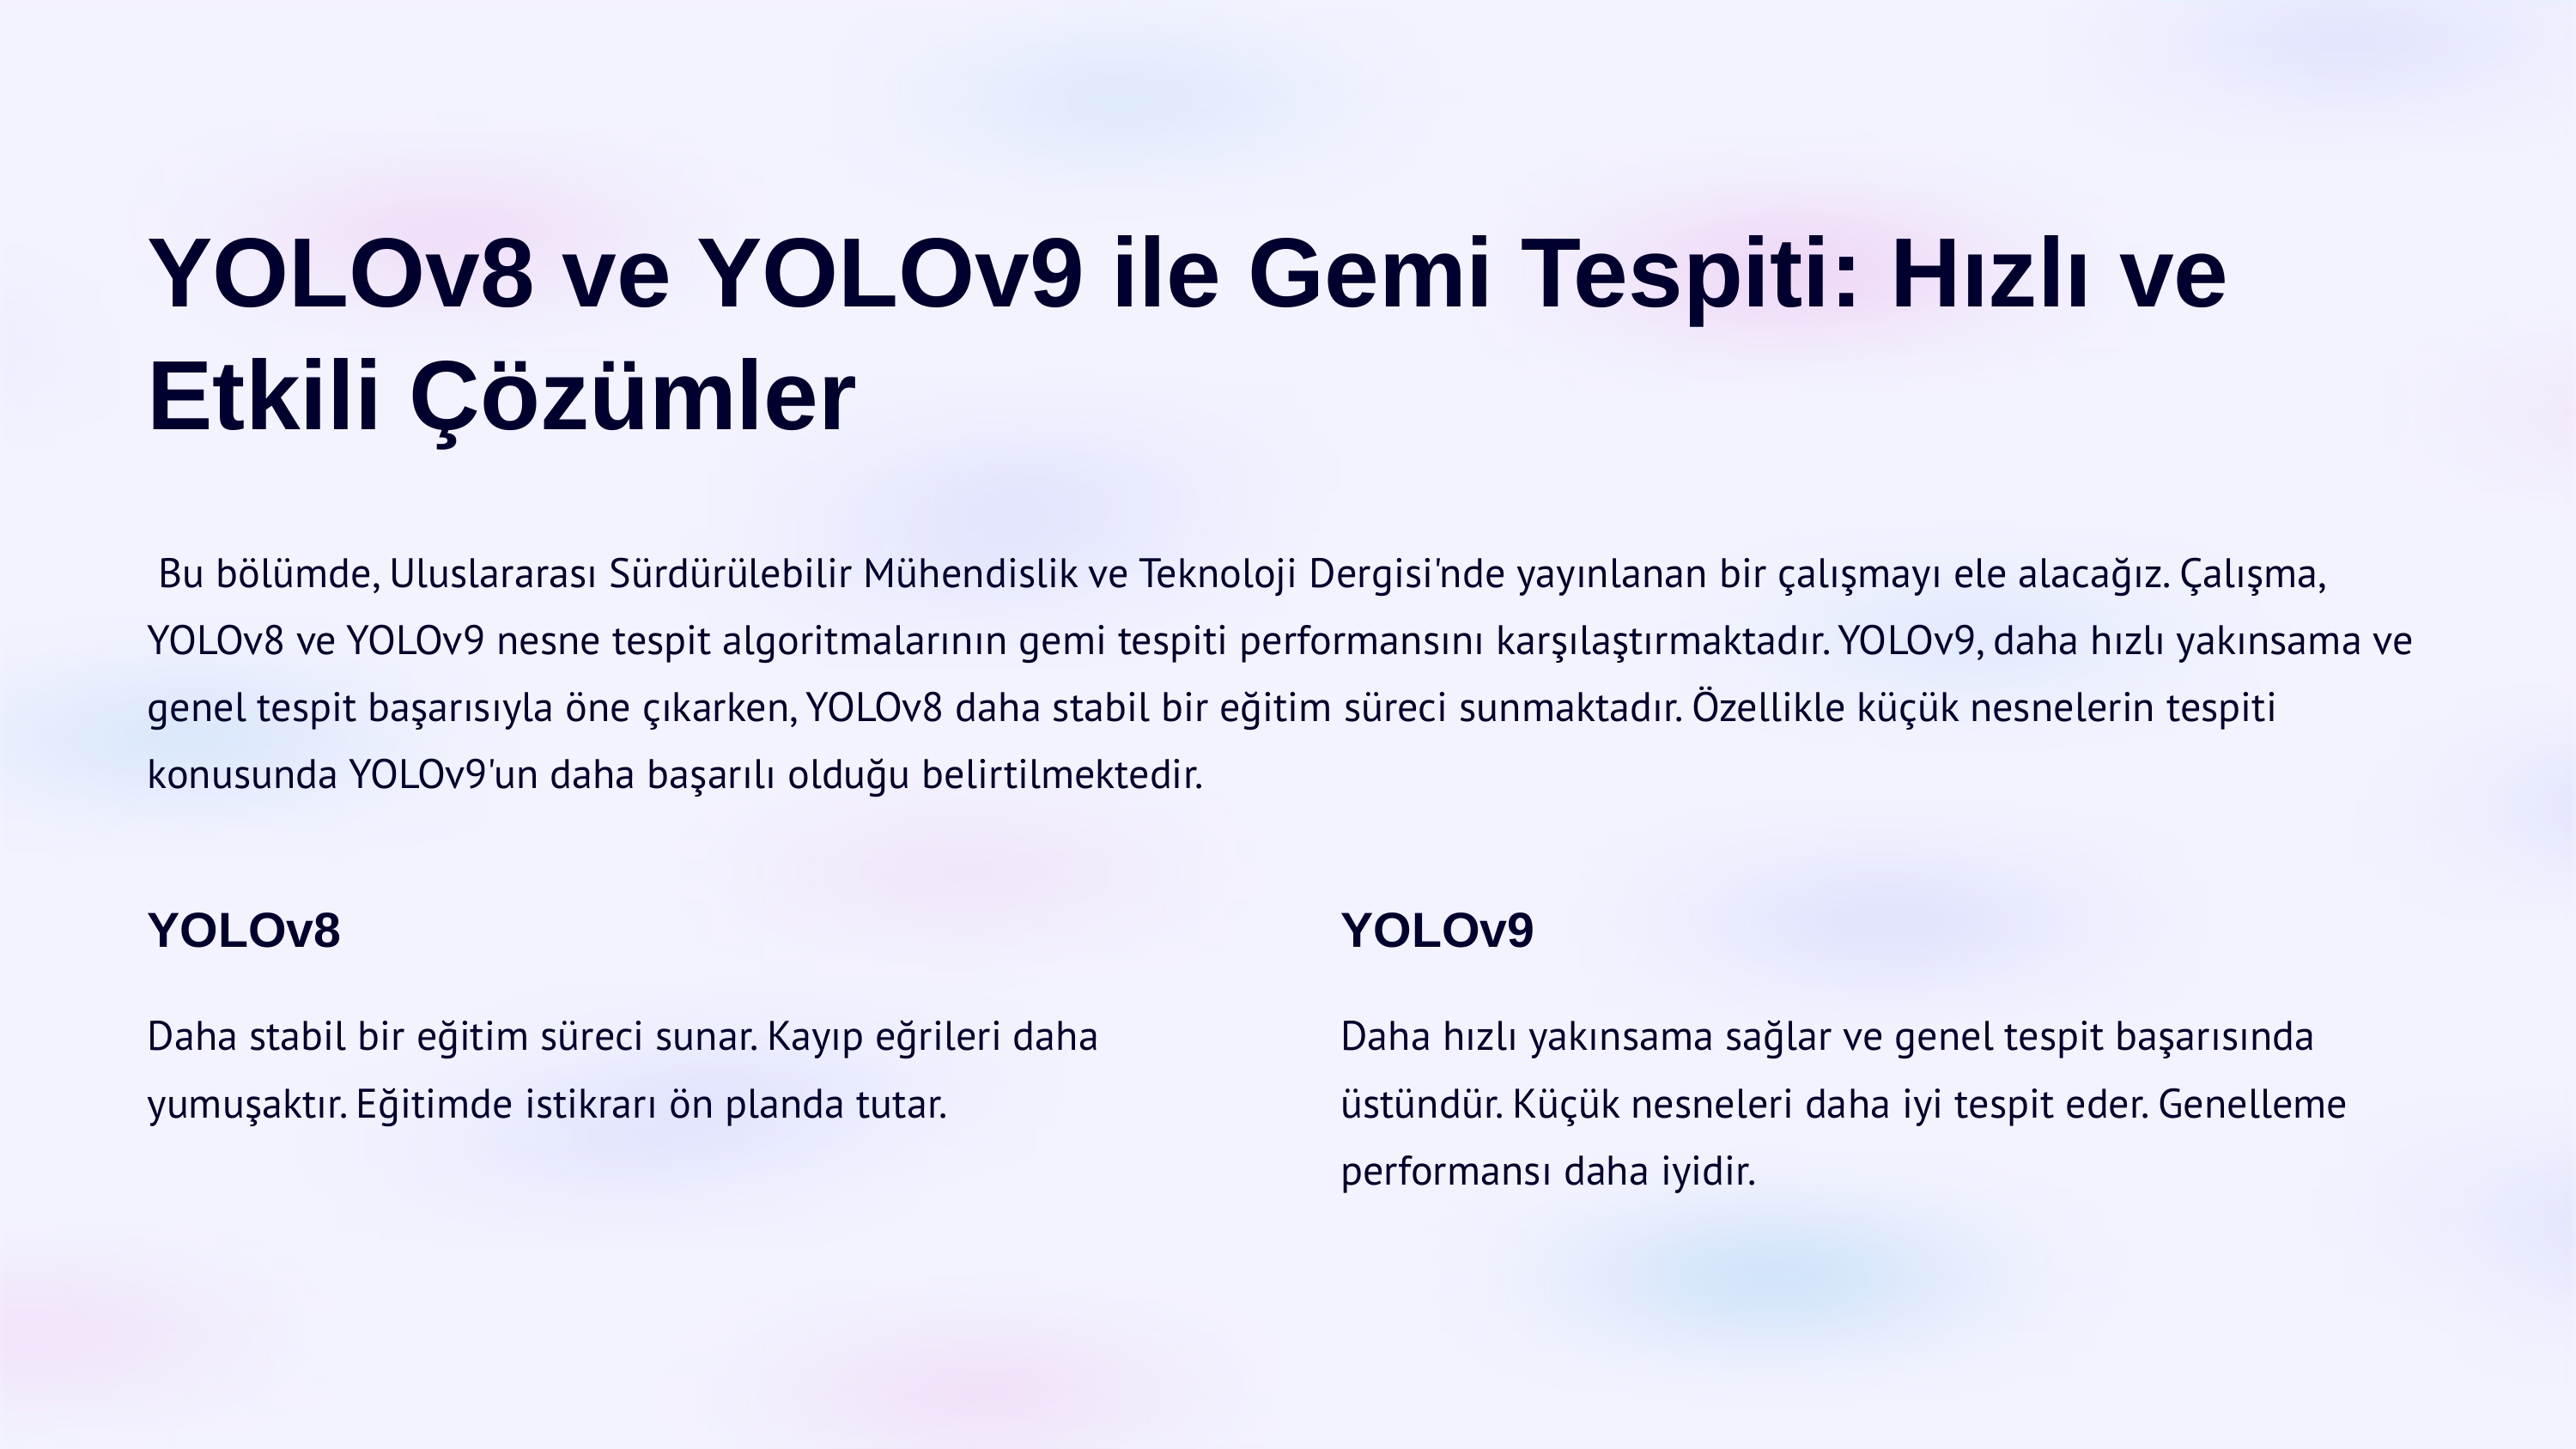

YOLOv8 ve YOLOv9 ile Gemi Tespiti: Hızlı ve Etkili Çözümler

 Bu bölümde, Uluslararası Sürdürülebilir Mühendislik ve Teknoloji Dergisi'nde yayınlanan bir çalışmayı ele alacağız. Çalışma, YOLOv8 ve YOLOv9 nesne tespit algoritmalarının gemi tespiti performansını karşılaştırmaktadır. YOLOv9, daha hızlı yakınsama ve genel tespit başarısıyla öne çıkarken, YOLOv8 daha stabil bir eğitim süreci sunmaktadır. Özellikle küçük nesnelerin tespiti konusunda YOLOv9'un daha başarılı olduğu belirtilmektedir.

YOLOv8

YOLOv9

Daha stabil bir eğitim süreci sunar. Kayıp eğrileri daha yumuşaktır. Eğitimde istikrarı ön planda tutar.

Daha hızlı yakınsama sağlar ve genel tespit başarısında üstündür. Küçük nesneleri daha iyi tespit eder. Genelleme performansı daha iyidir.